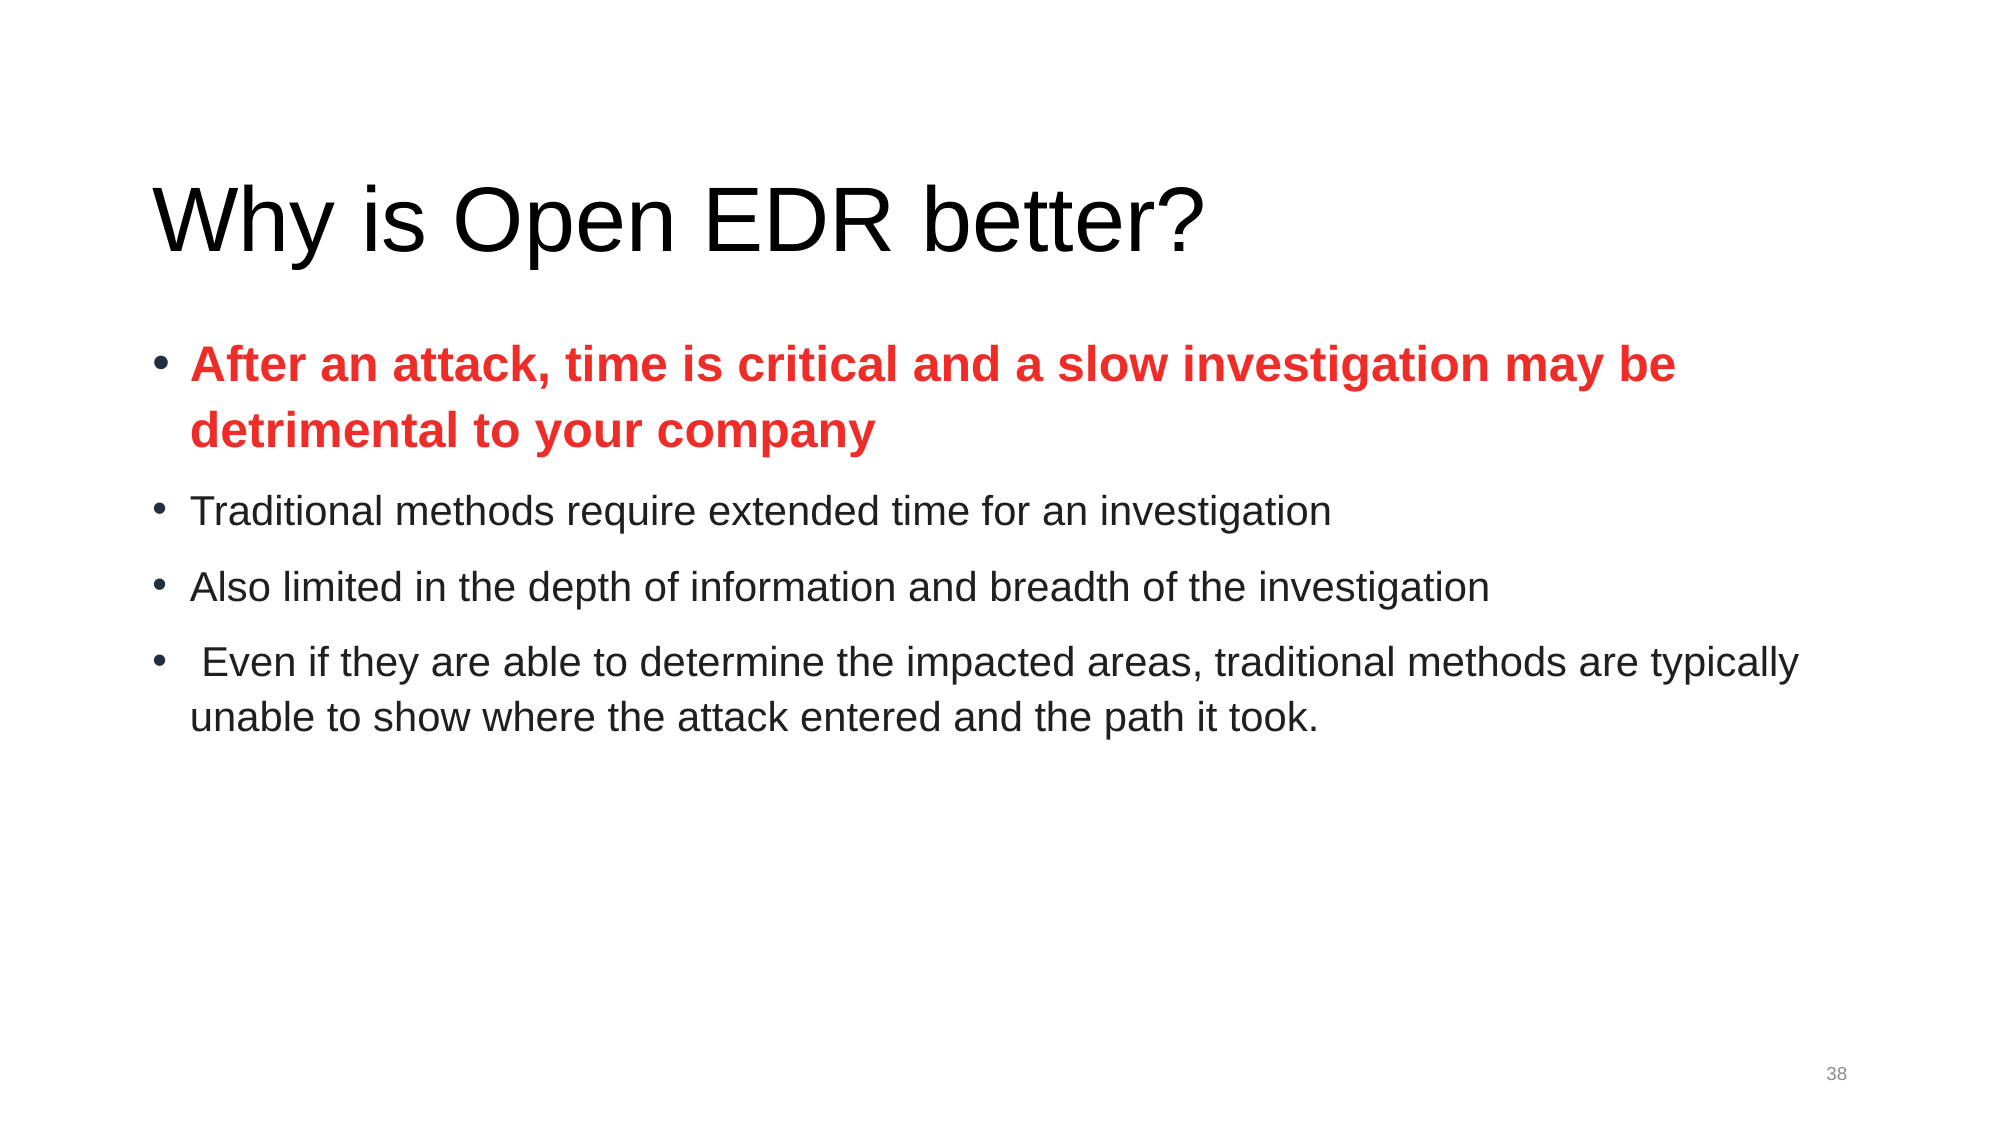

# Why is Open EDR better?
After an attack, time is critical and a slow investigation may be detrimental to your company
Traditional methods require extended time for an investigation
Also limited in the depth of information and breadth of the investigation
 Even if they are able to determine the impacted areas, traditional methods are typically unable to show where the attack entered and the path it took.

38